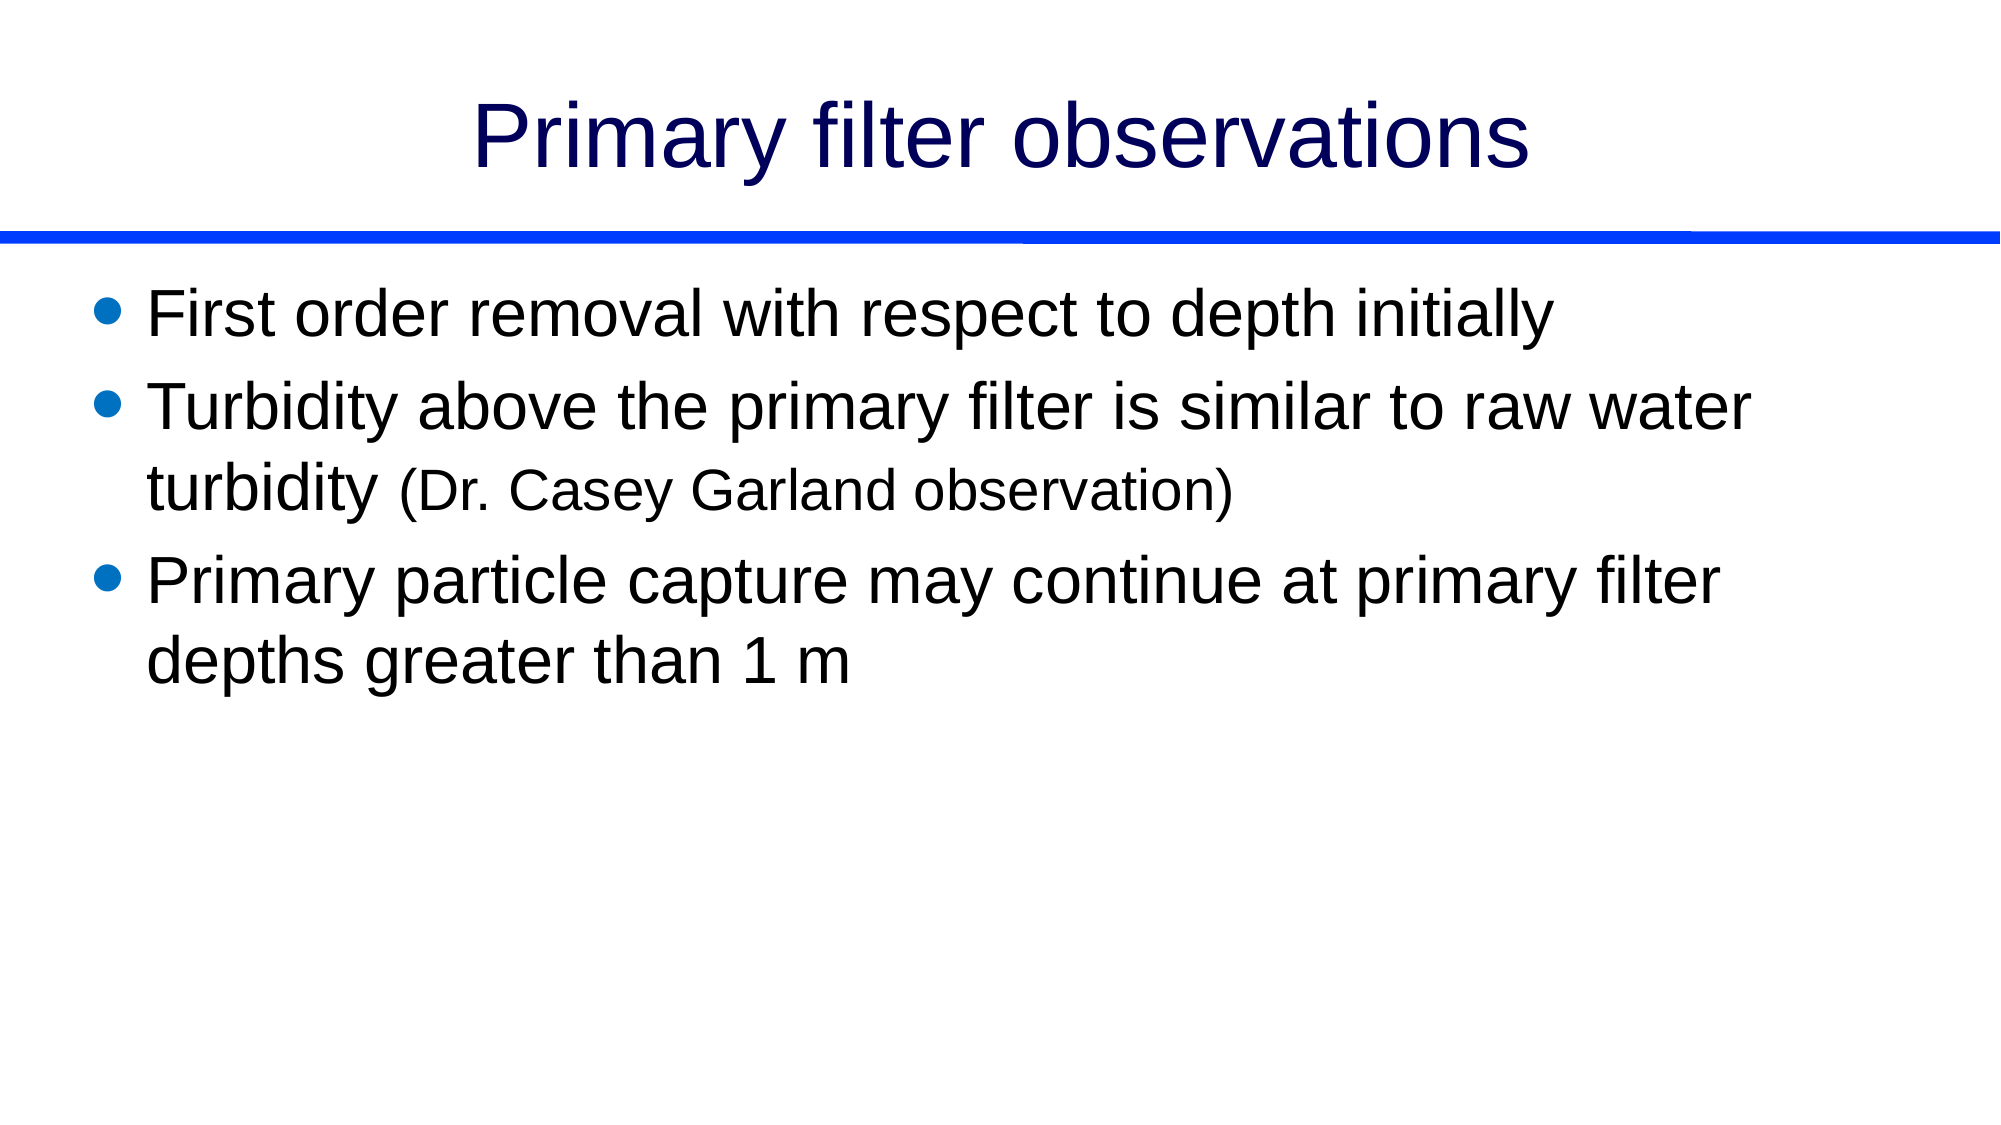

# Primary filter observations
First order removal with respect to depth initially
Turbidity above the primary filter is similar to raw water turbidity (Dr. Casey Garland observation)
Primary particle capture may continue at primary filter depths greater than 1 m